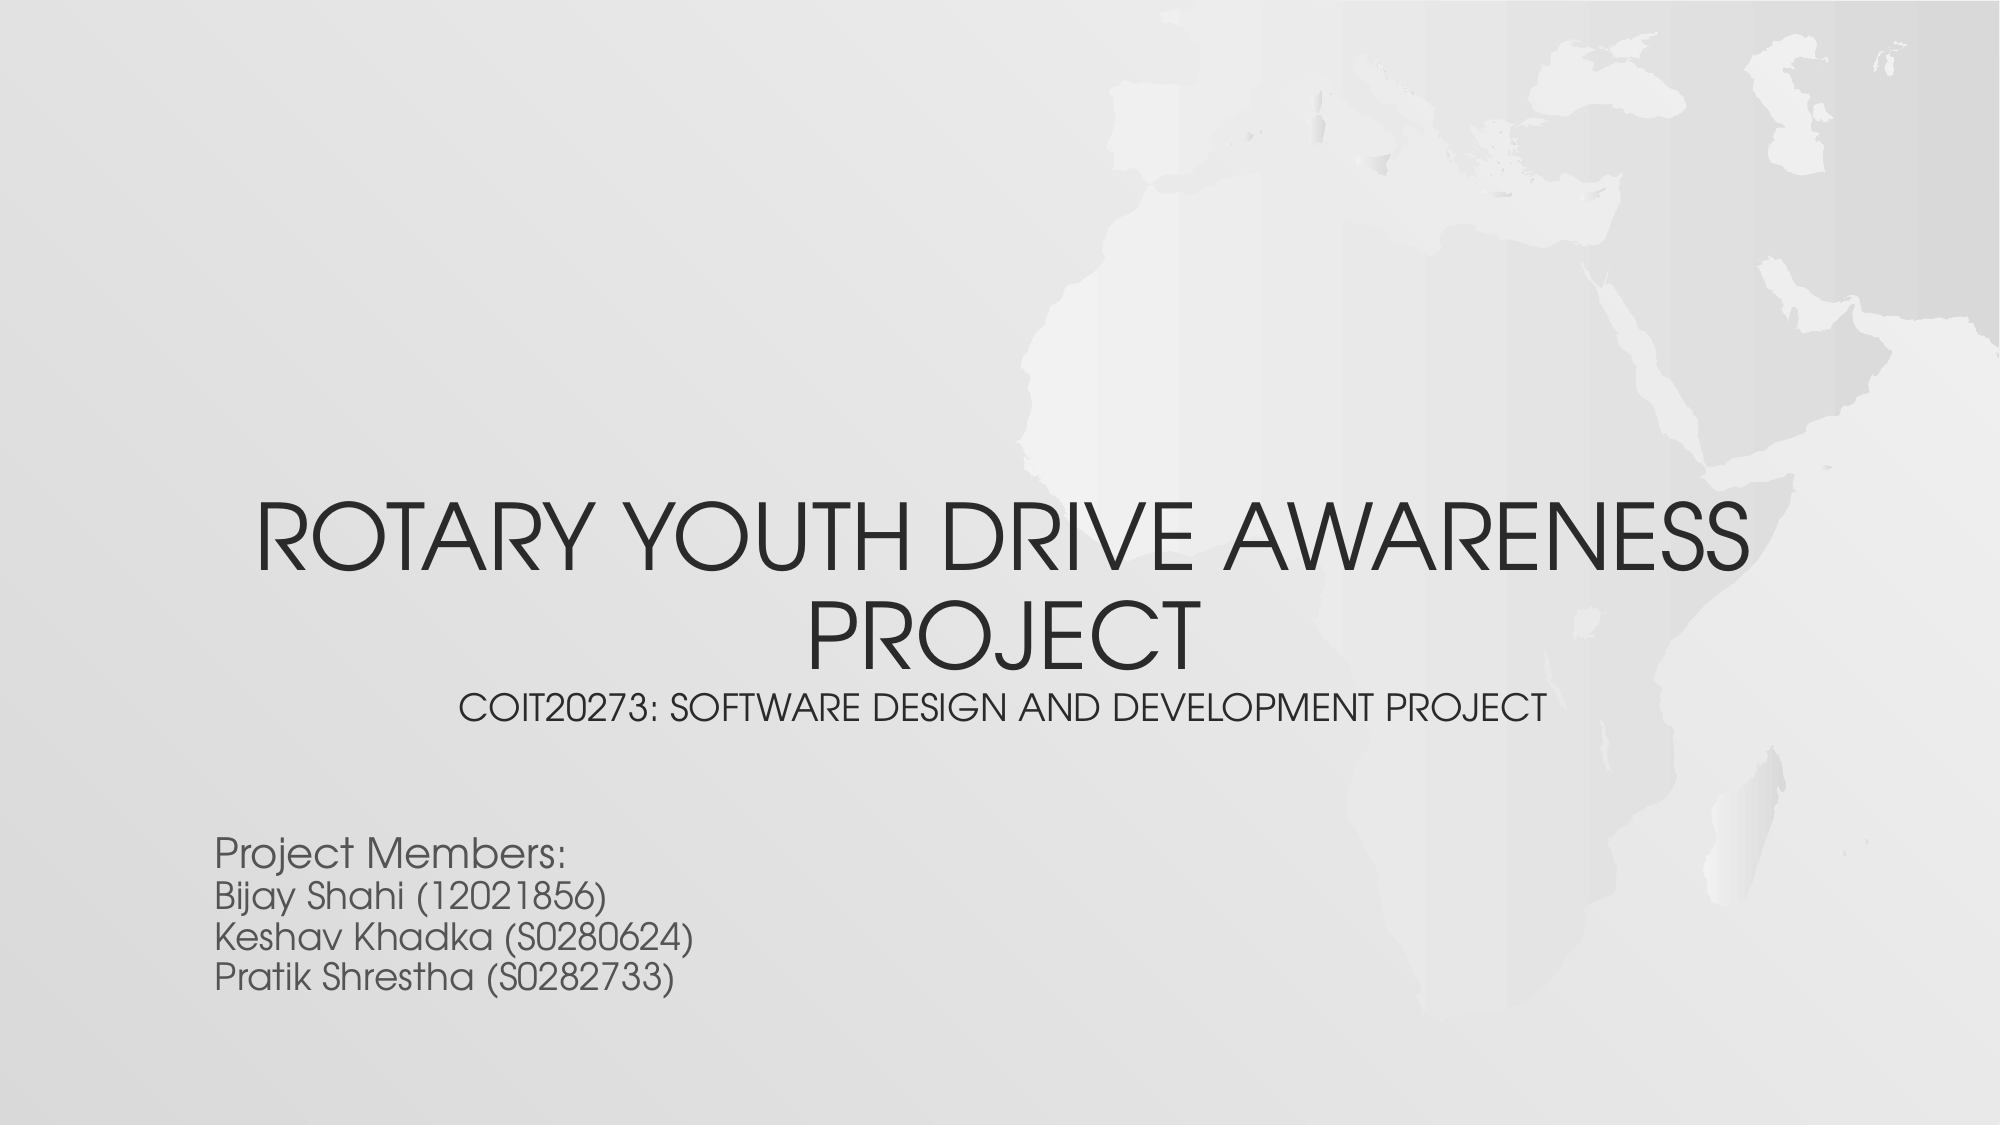

# Rotary Youth Drive Awareness Project COIT20273: Software Design and Development Project
Project Members:
Bijay Shahi (12021856)
Keshav Khadka (S0280624)
Pratik Shrestha (S0282733)